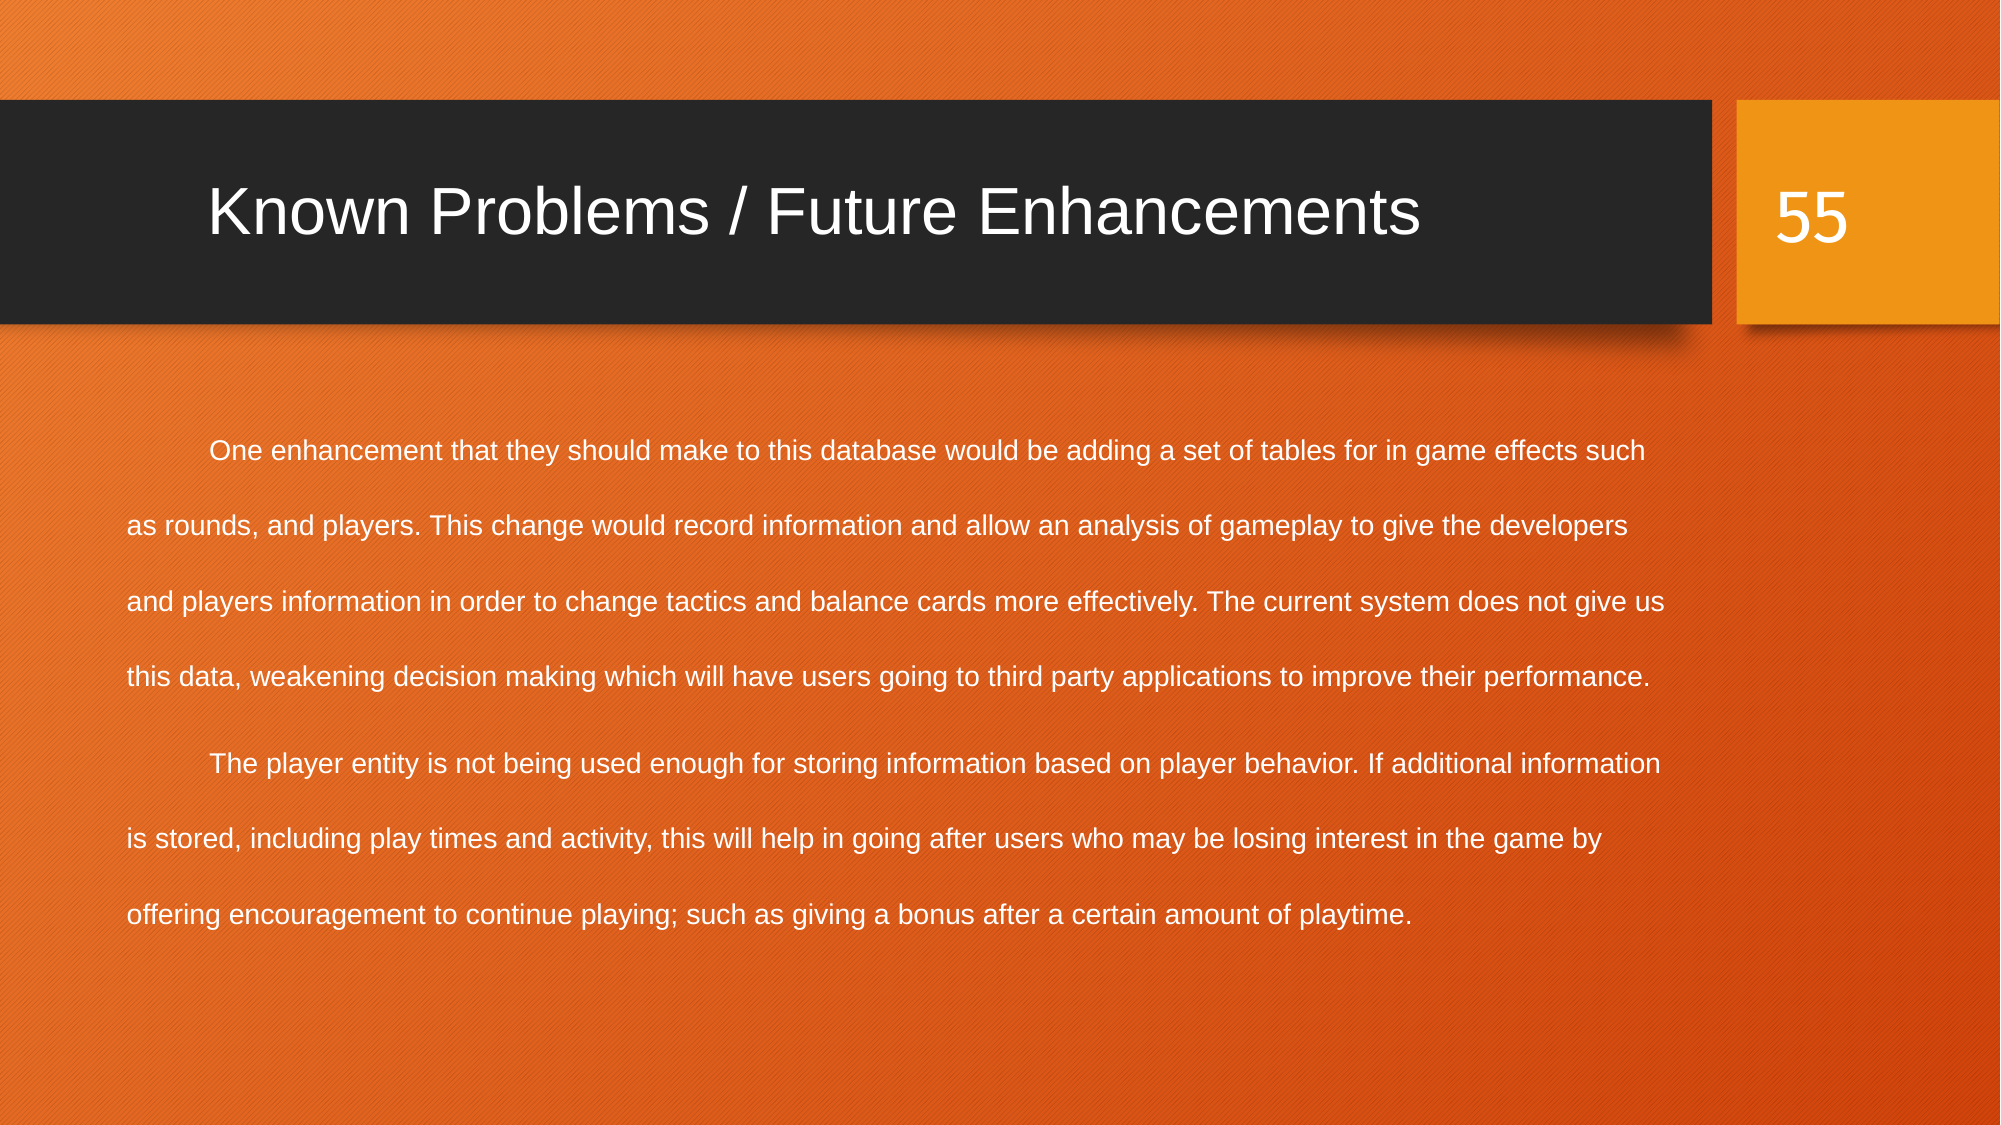

# Known Problems / Future Enhancements
55
	One enhancement that they should make to this database would be adding a set of tables for in game effects such as rounds, and players. This change would record information and allow an analysis of gameplay to give the developers and players information in order to change tactics and balance cards more effectively. The current system does not give us this data, weakening decision making which will have users going to third party applications to improve their performance.
	The player entity is not being used enough for storing information based on player behavior. If additional information is stored, including play times and activity, this will help in going after users who may be losing interest in the game by offering encouragement to continue playing; such as giving a bonus after a certain amount of playtime.